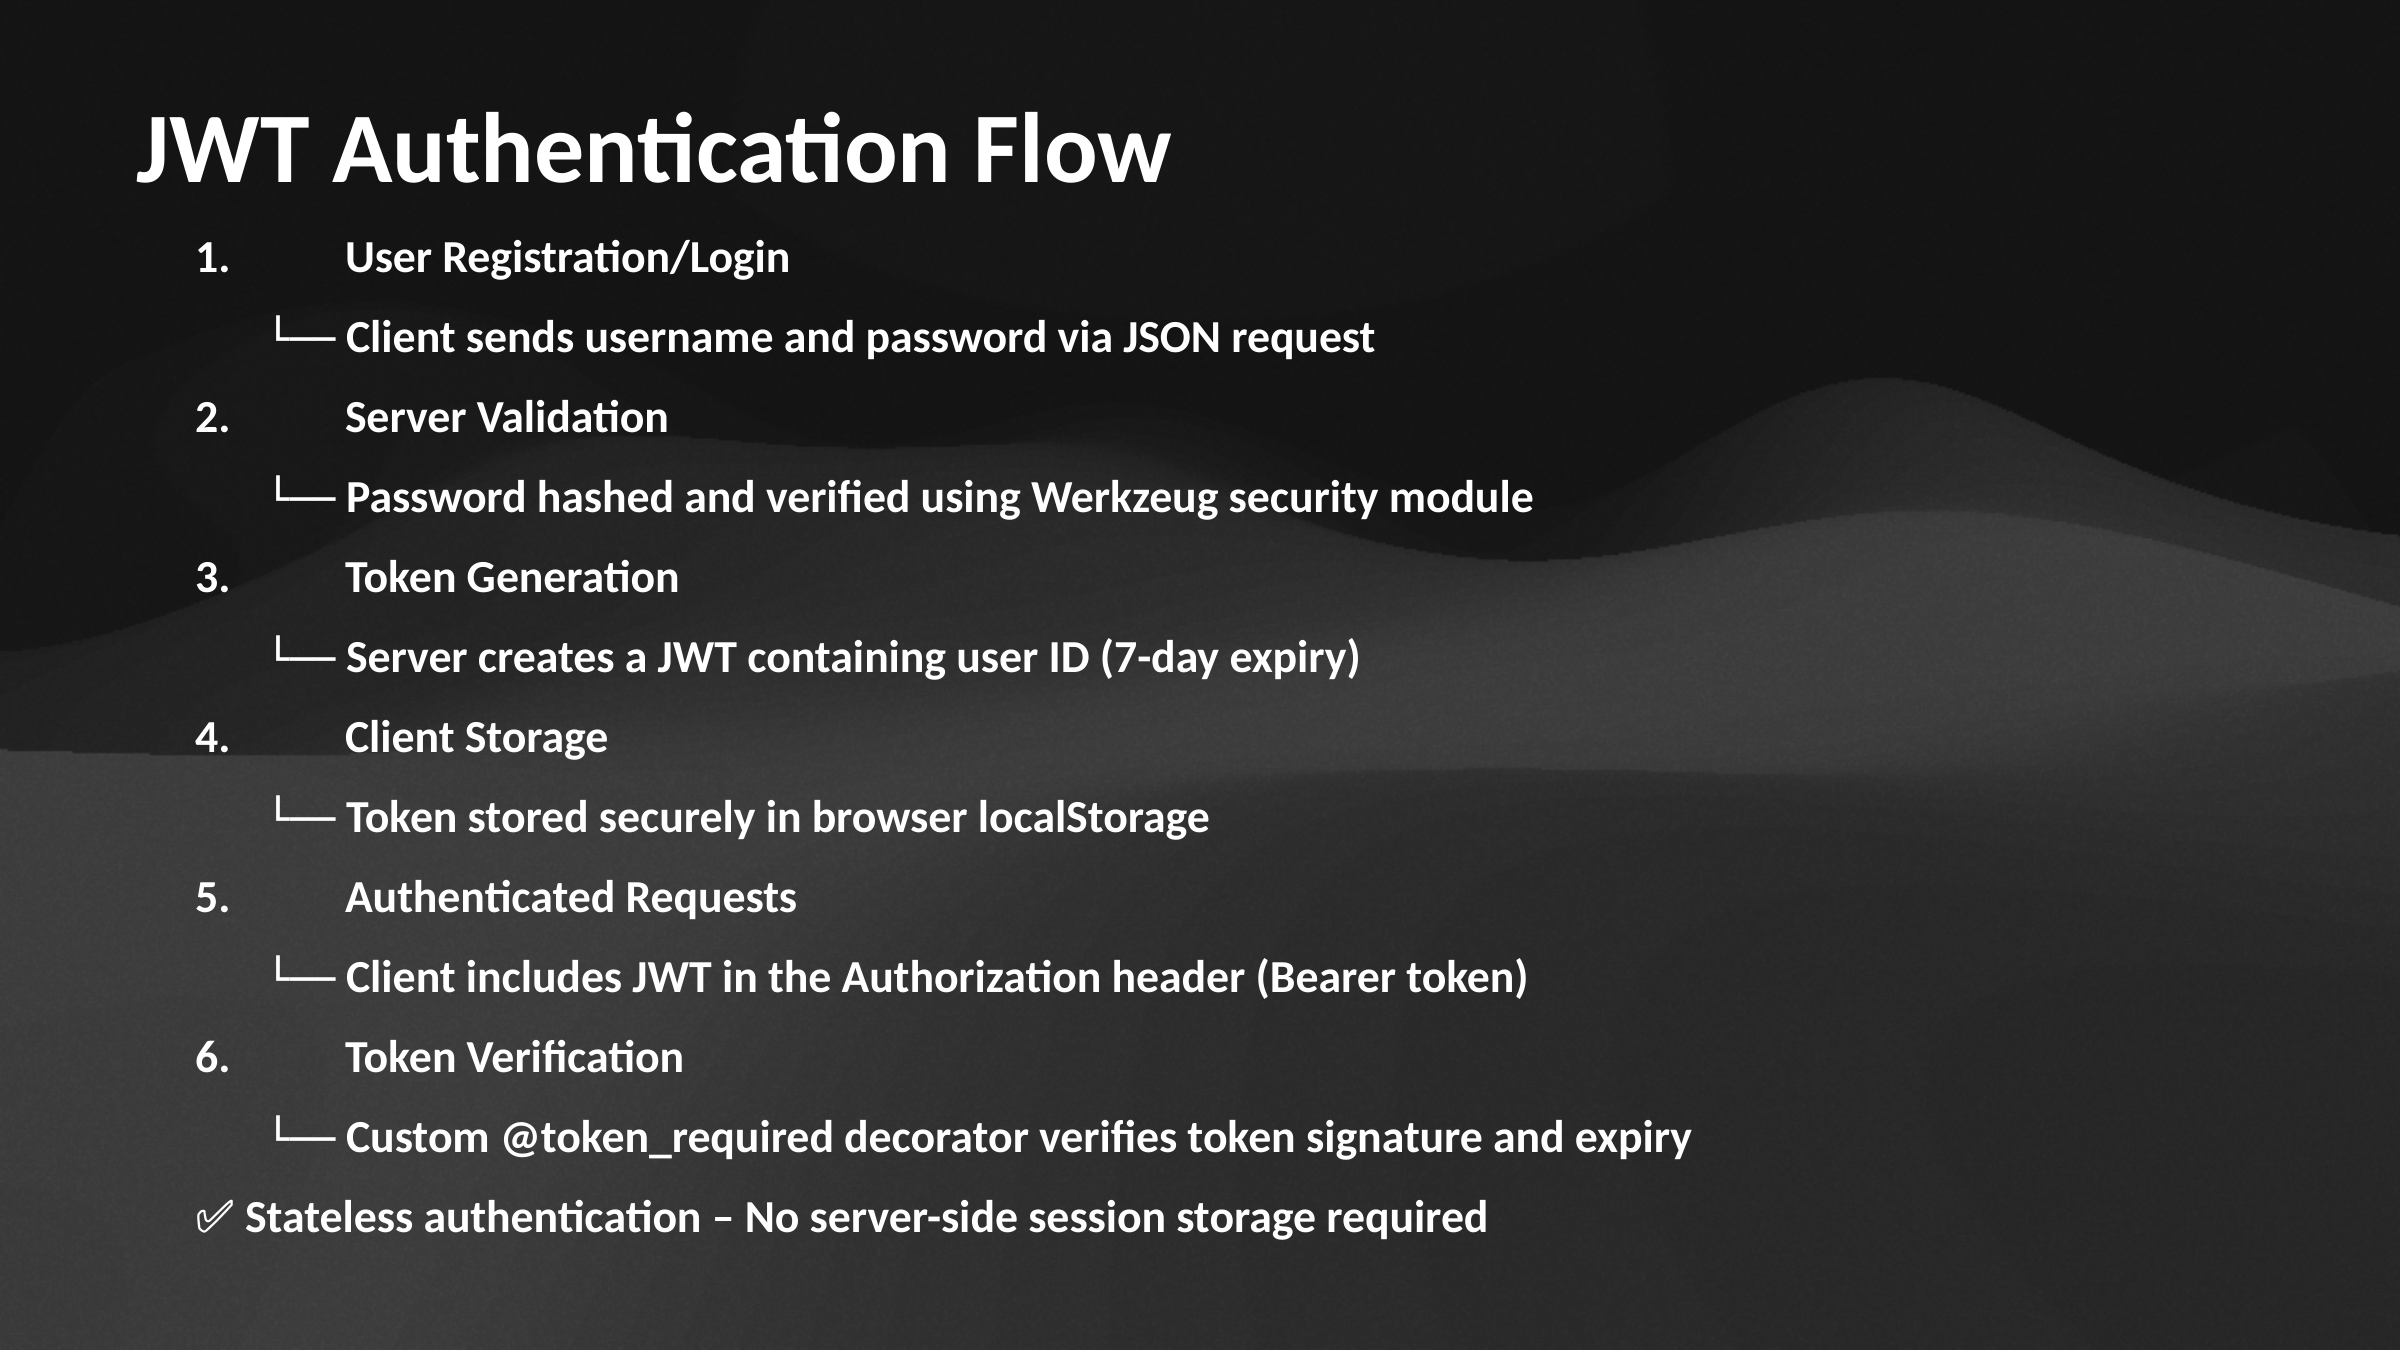

JWT Authentication Flow
1.	User Registration/Login
       └── Client sends username and password via JSON request
2.	Server Validation
       └── Password hashed and verified using Werkzeug security module
3.	Token Generation
       └── Server creates a JWT containing user ID (7-day expiry)
4.	Client Storage
       └── Token stored securely in browser localStorage
5.	Authenticated Requests
       └── Client includes JWT in the Authorization header (Bearer token)
6.	Token Verification
       └── Custom @token_required decorator verifies token signature and expiry
✅ Stateless authentication – No server-side session storage required